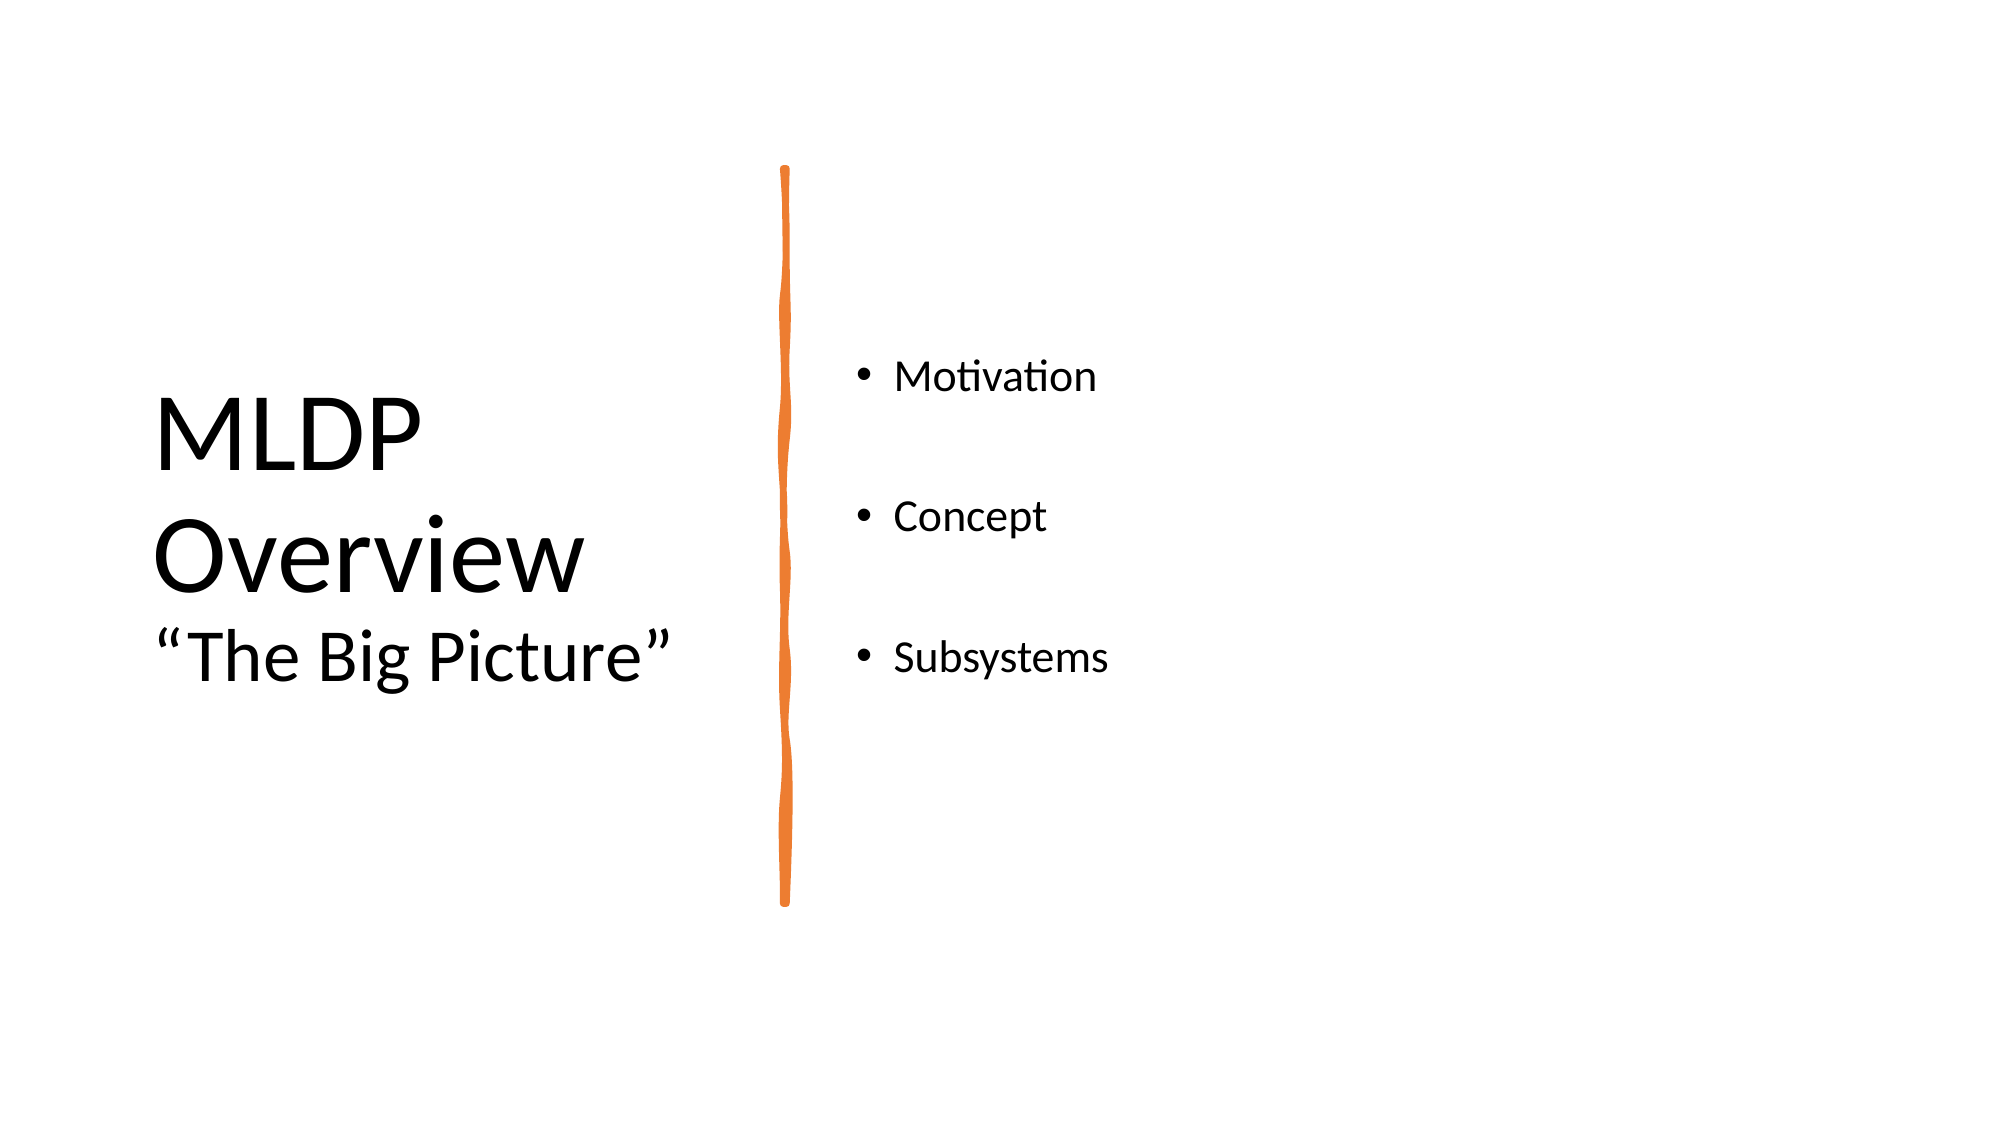

# MLDP Overview “The Big Picture”
Motivation

Concept

Subsystems

3